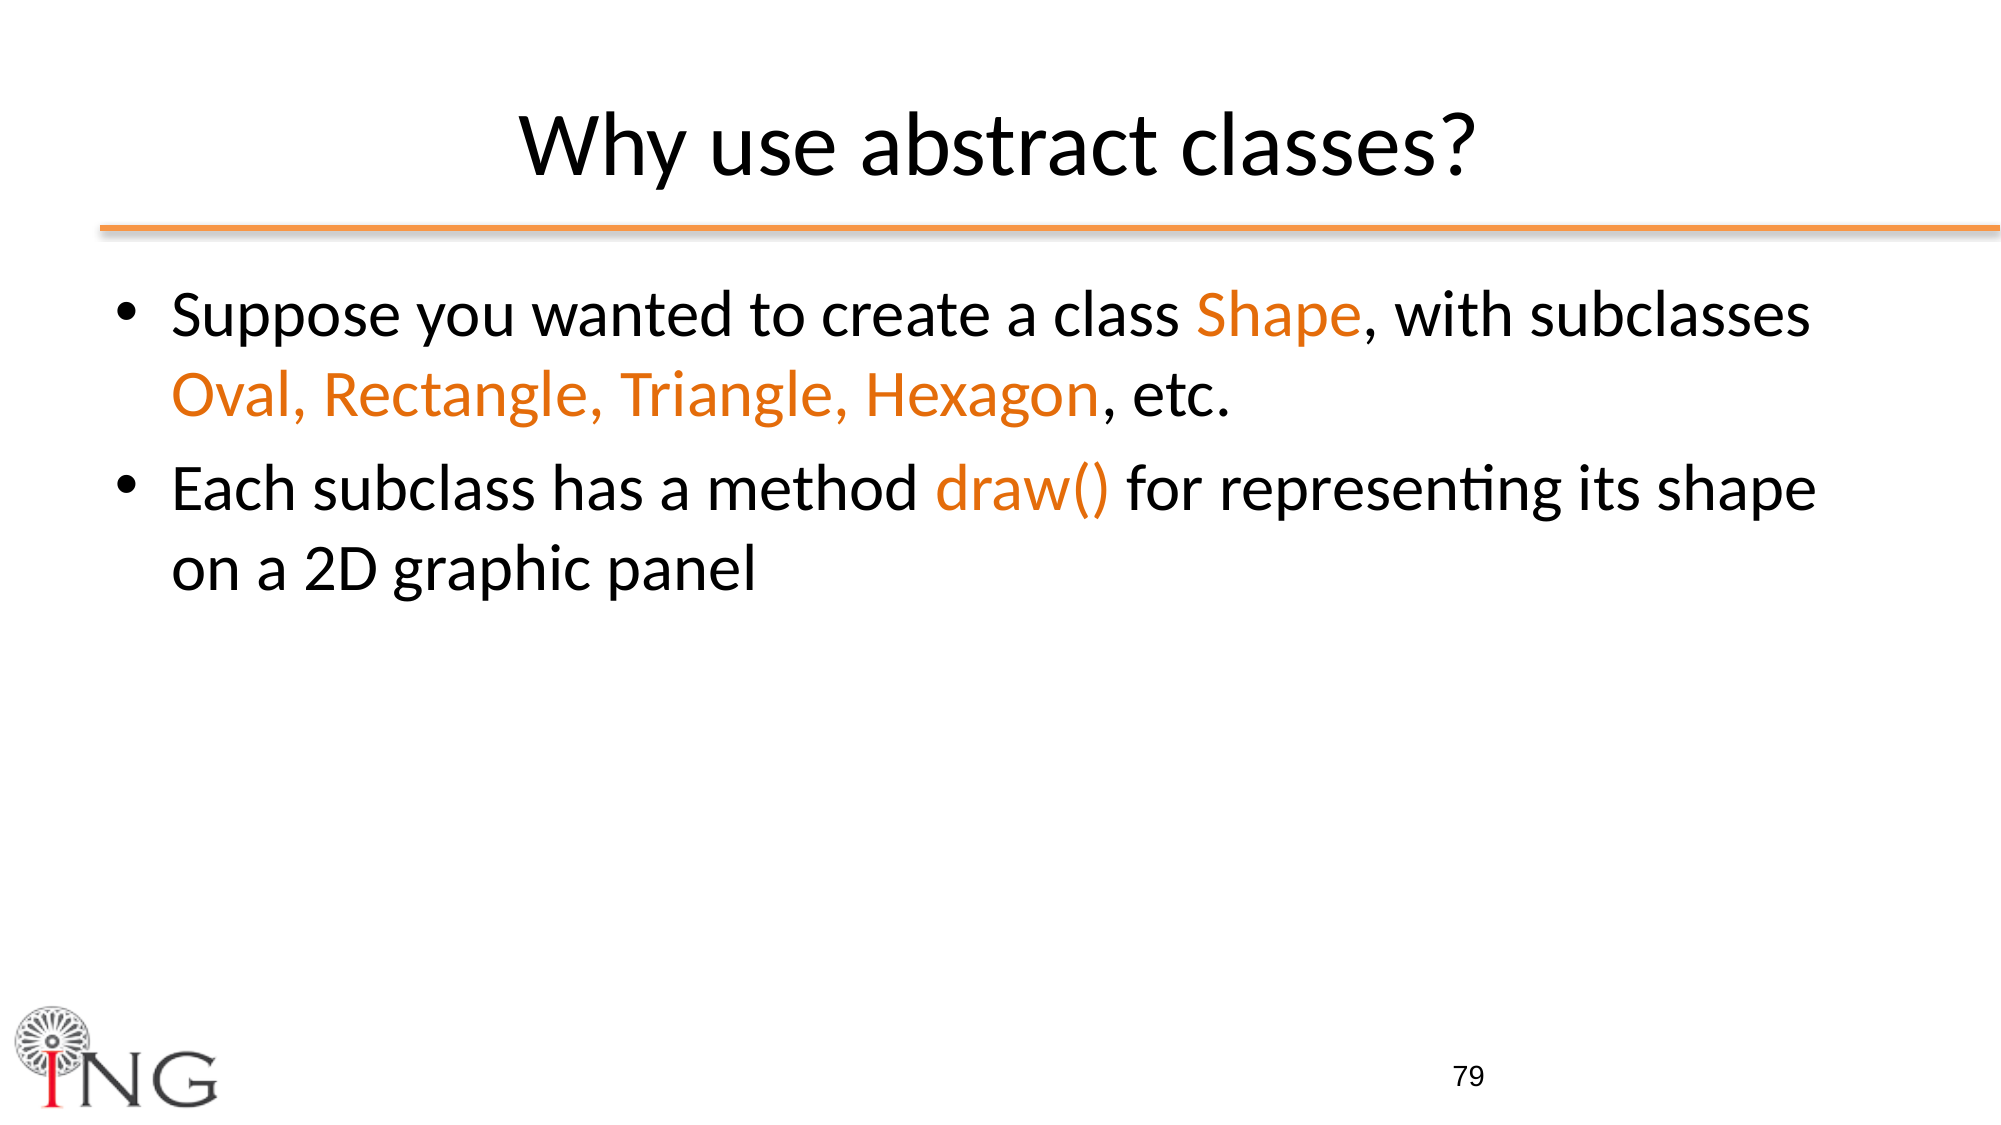

# Why use abstract classes?
Suppose you wanted to create a class Shape, with subclasses Oval, Rectangle, Triangle, Hexagon, etc.
Each subclass has a method draw() for representing its shape on a 2D graphic panel
79